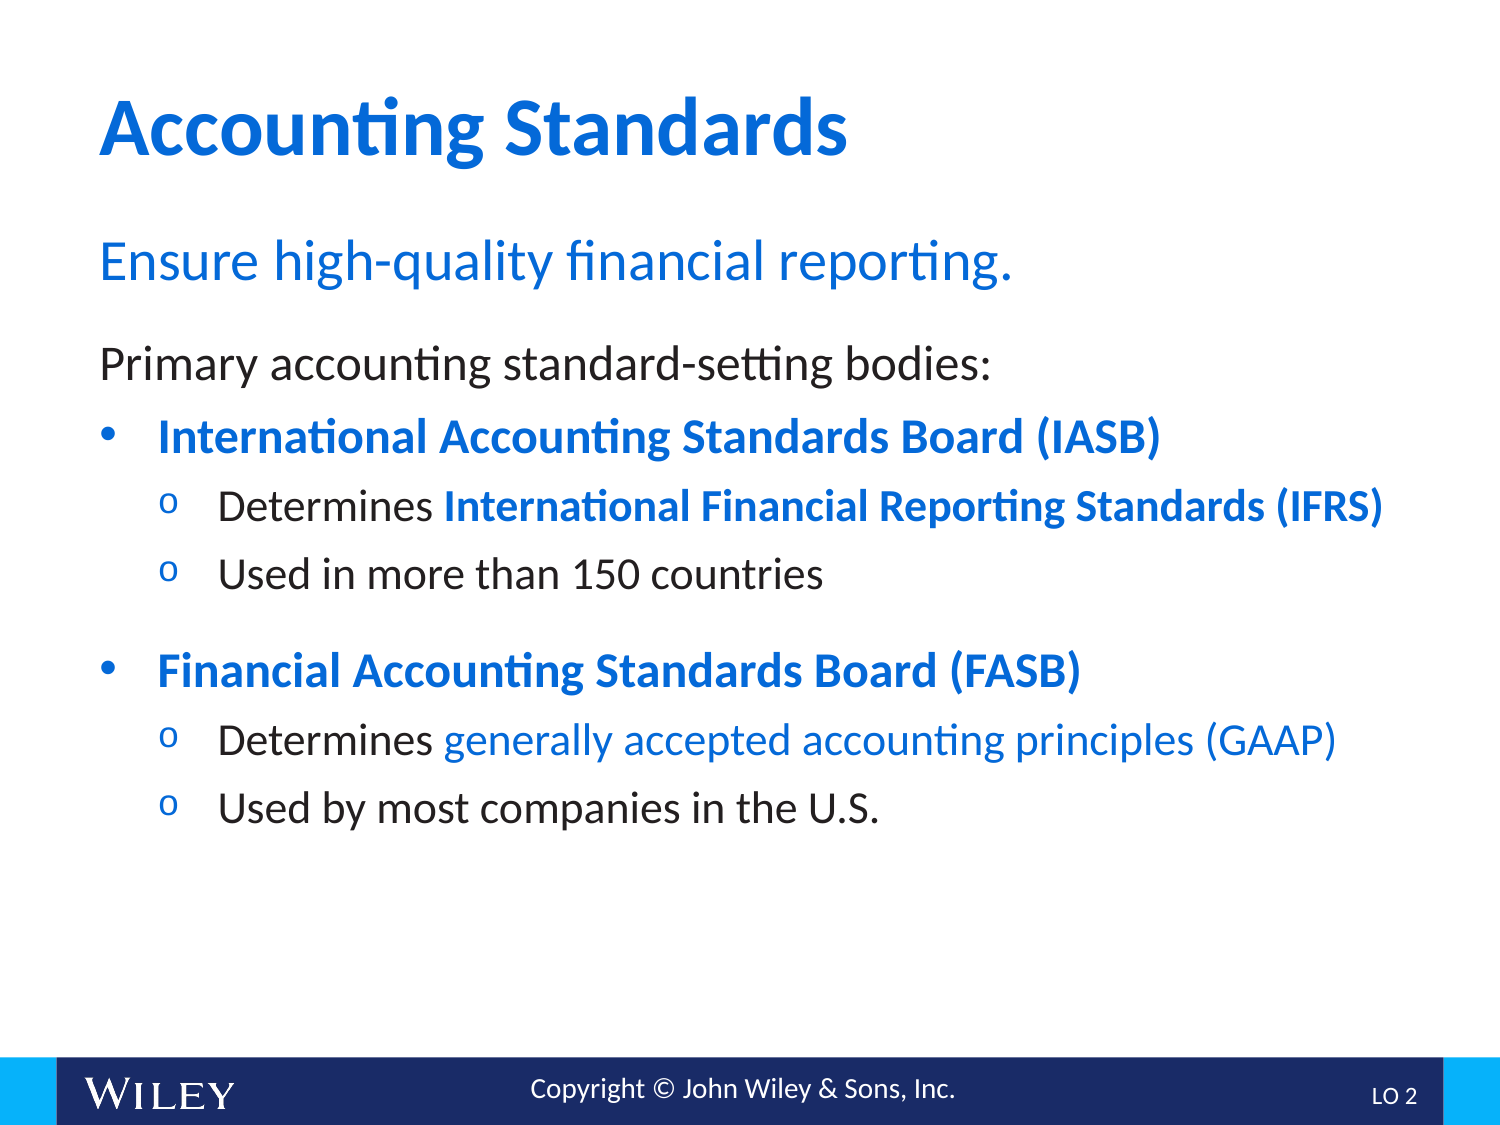

# Accounting Standards
Ensure high-quality financial reporting.
Primary accounting standard-setting bodies:
International Accounting Standards Board (IASB)
Determines International Financial Reporting Standards (IFRS)
Used in more than 150 countries
Financial Accounting Standards Board (FASB)
Determines generally accepted accounting principles (GAAP)
Used by most companies in the U.S.
L O 2